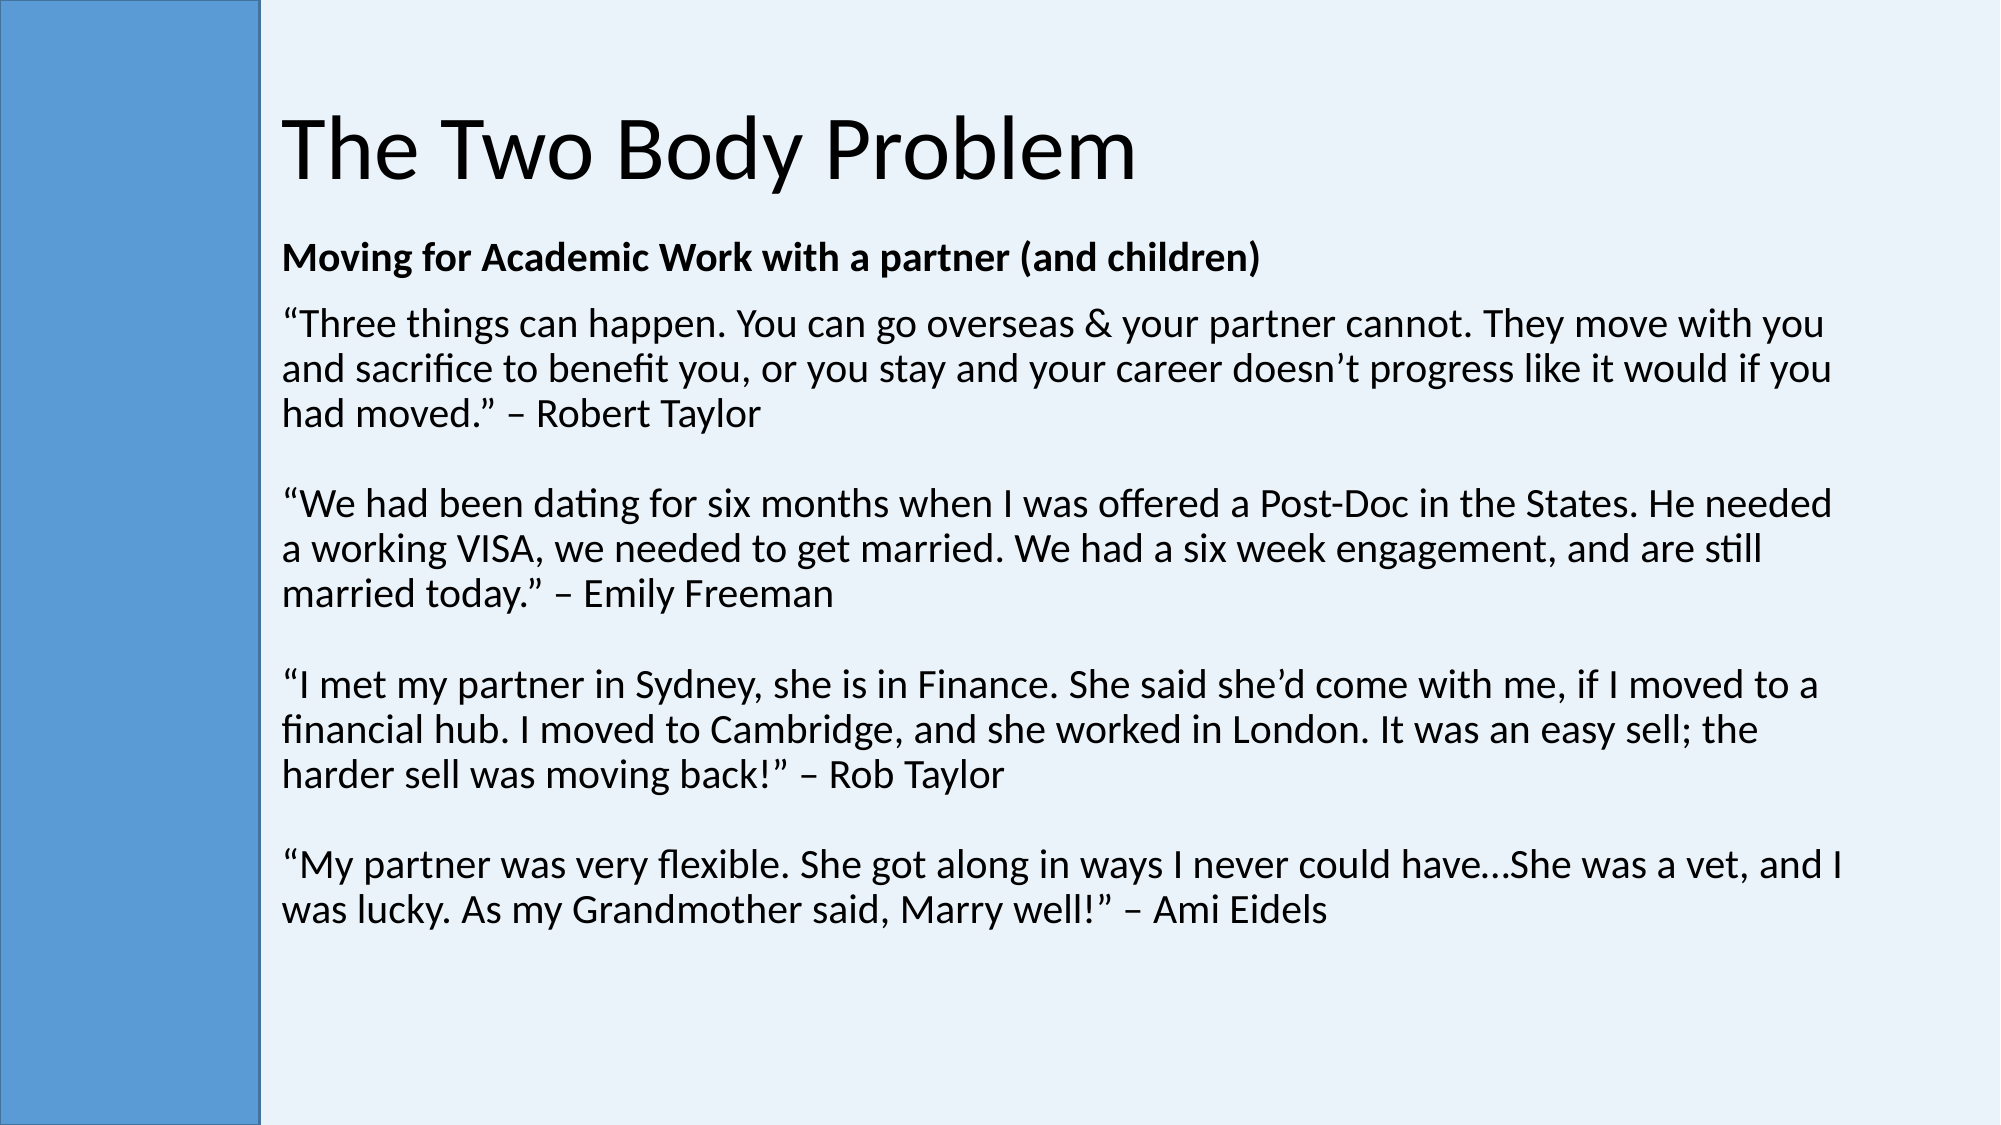

# The Two Body Problem
Moving for Academic Work with a partner (and children)
“Three things can happen. You can go overseas & your partner cannot. They move with you and sacrifice to benefit you, or you stay and your career doesn’t progress like it would if you had moved.” – Robert Taylor
“We had been dating for six months when I was offered a Post-Doc in the States. He needed a working VISA, we needed to get married. We had a six week engagement, and are still married today.” – Emily Freeman
“I met my partner in Sydney, she is in Finance. She said she’d come with me, if I moved to a financial hub. I moved to Cambridge, and she worked in London. It was an easy sell; the harder sell was moving back!” – Rob Taylor
“My partner was very flexible. She got along in ways I never could have…She was a vet, and I was lucky. As my Grandmother said, Marry well!” – Ami Eidels